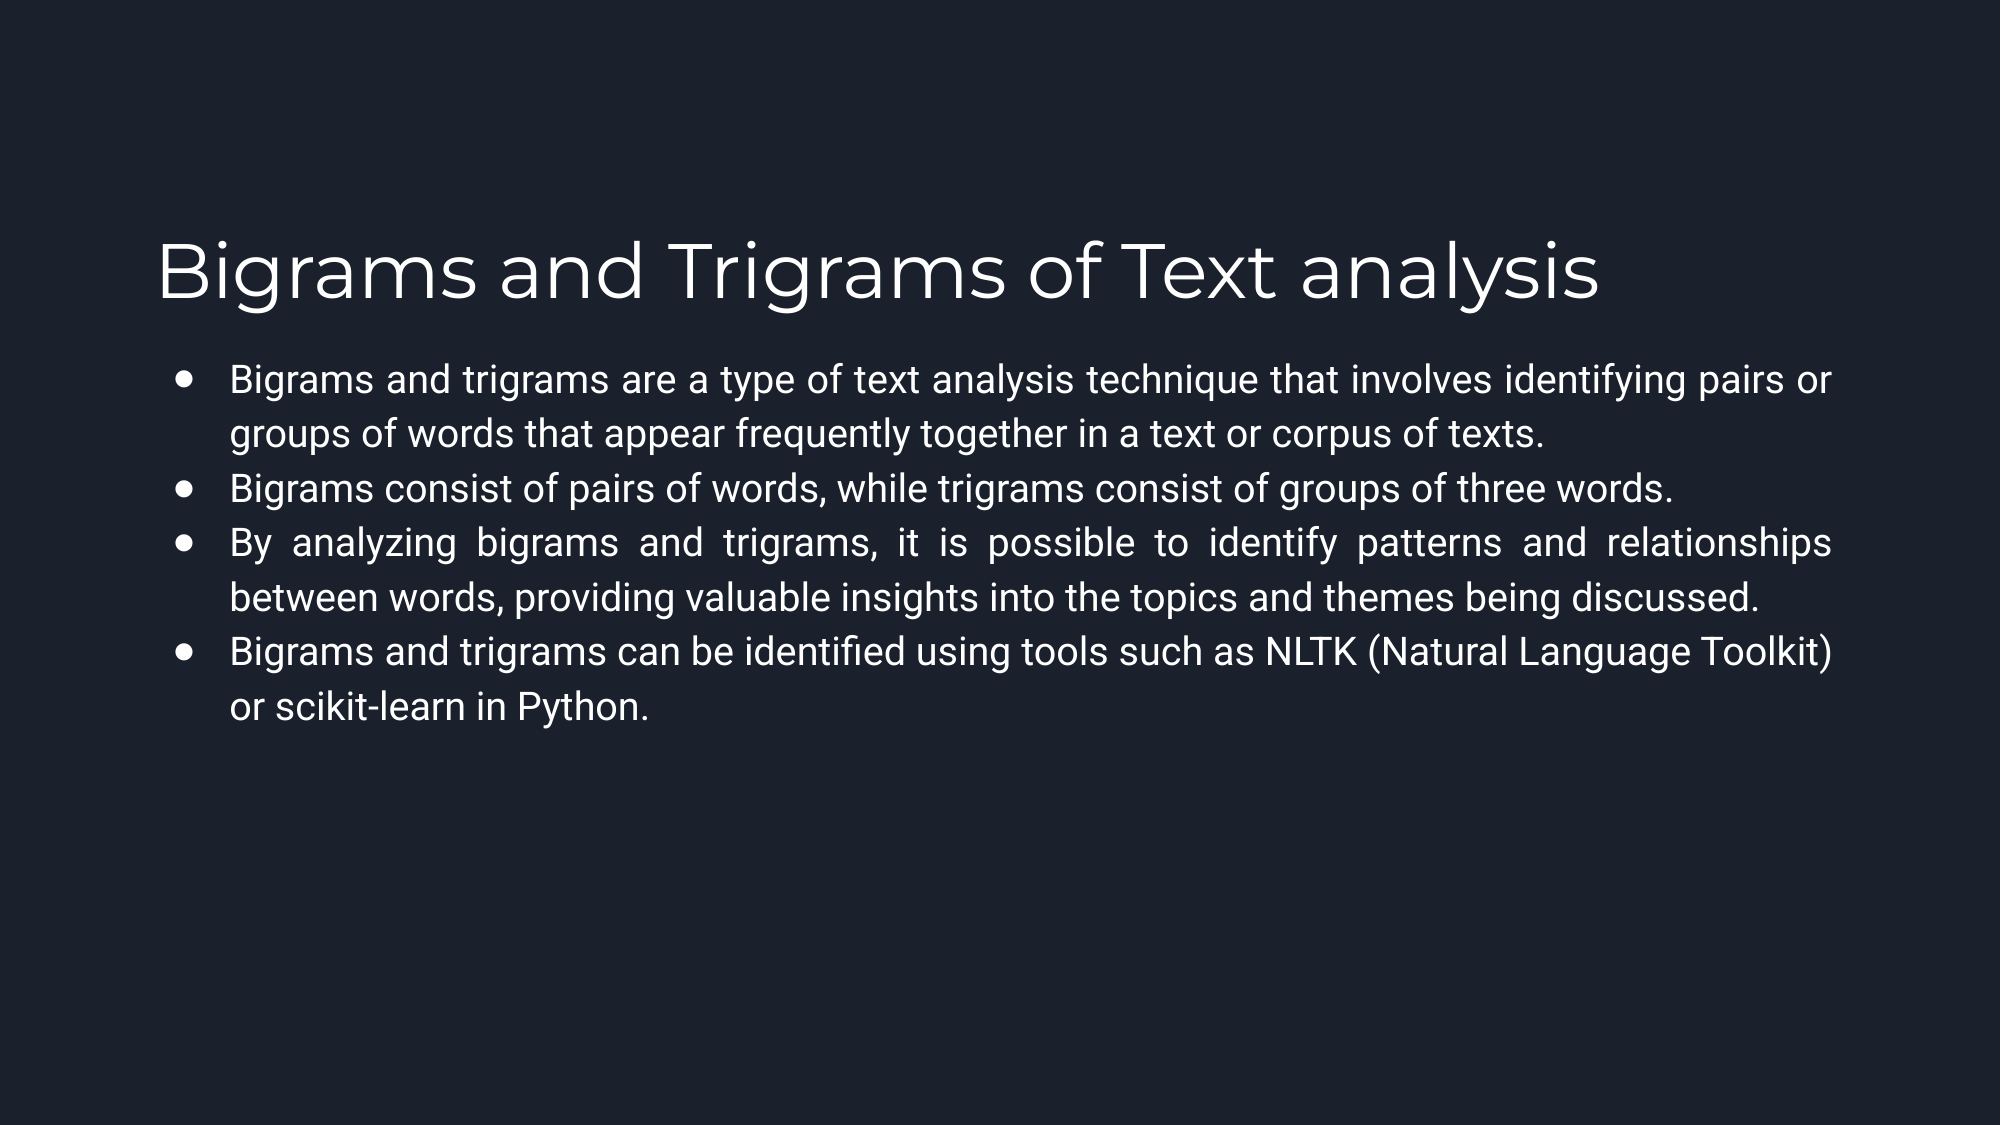

# Bigrams and Trigrams of Text analysis
Bigrams and trigrams are a type of text analysis technique that involves identifying pairs or groups of words that appear frequently together in a text or corpus of texts.
Bigrams consist of pairs of words, while trigrams consist of groups of three words.
By analyzing bigrams and trigrams, it is possible to identify patterns and relationships between words, providing valuable insights into the topics and themes being discussed.
Bigrams and trigrams can be identified using tools such as NLTK (Natural Language Toolkit) or scikit-learn in Python.